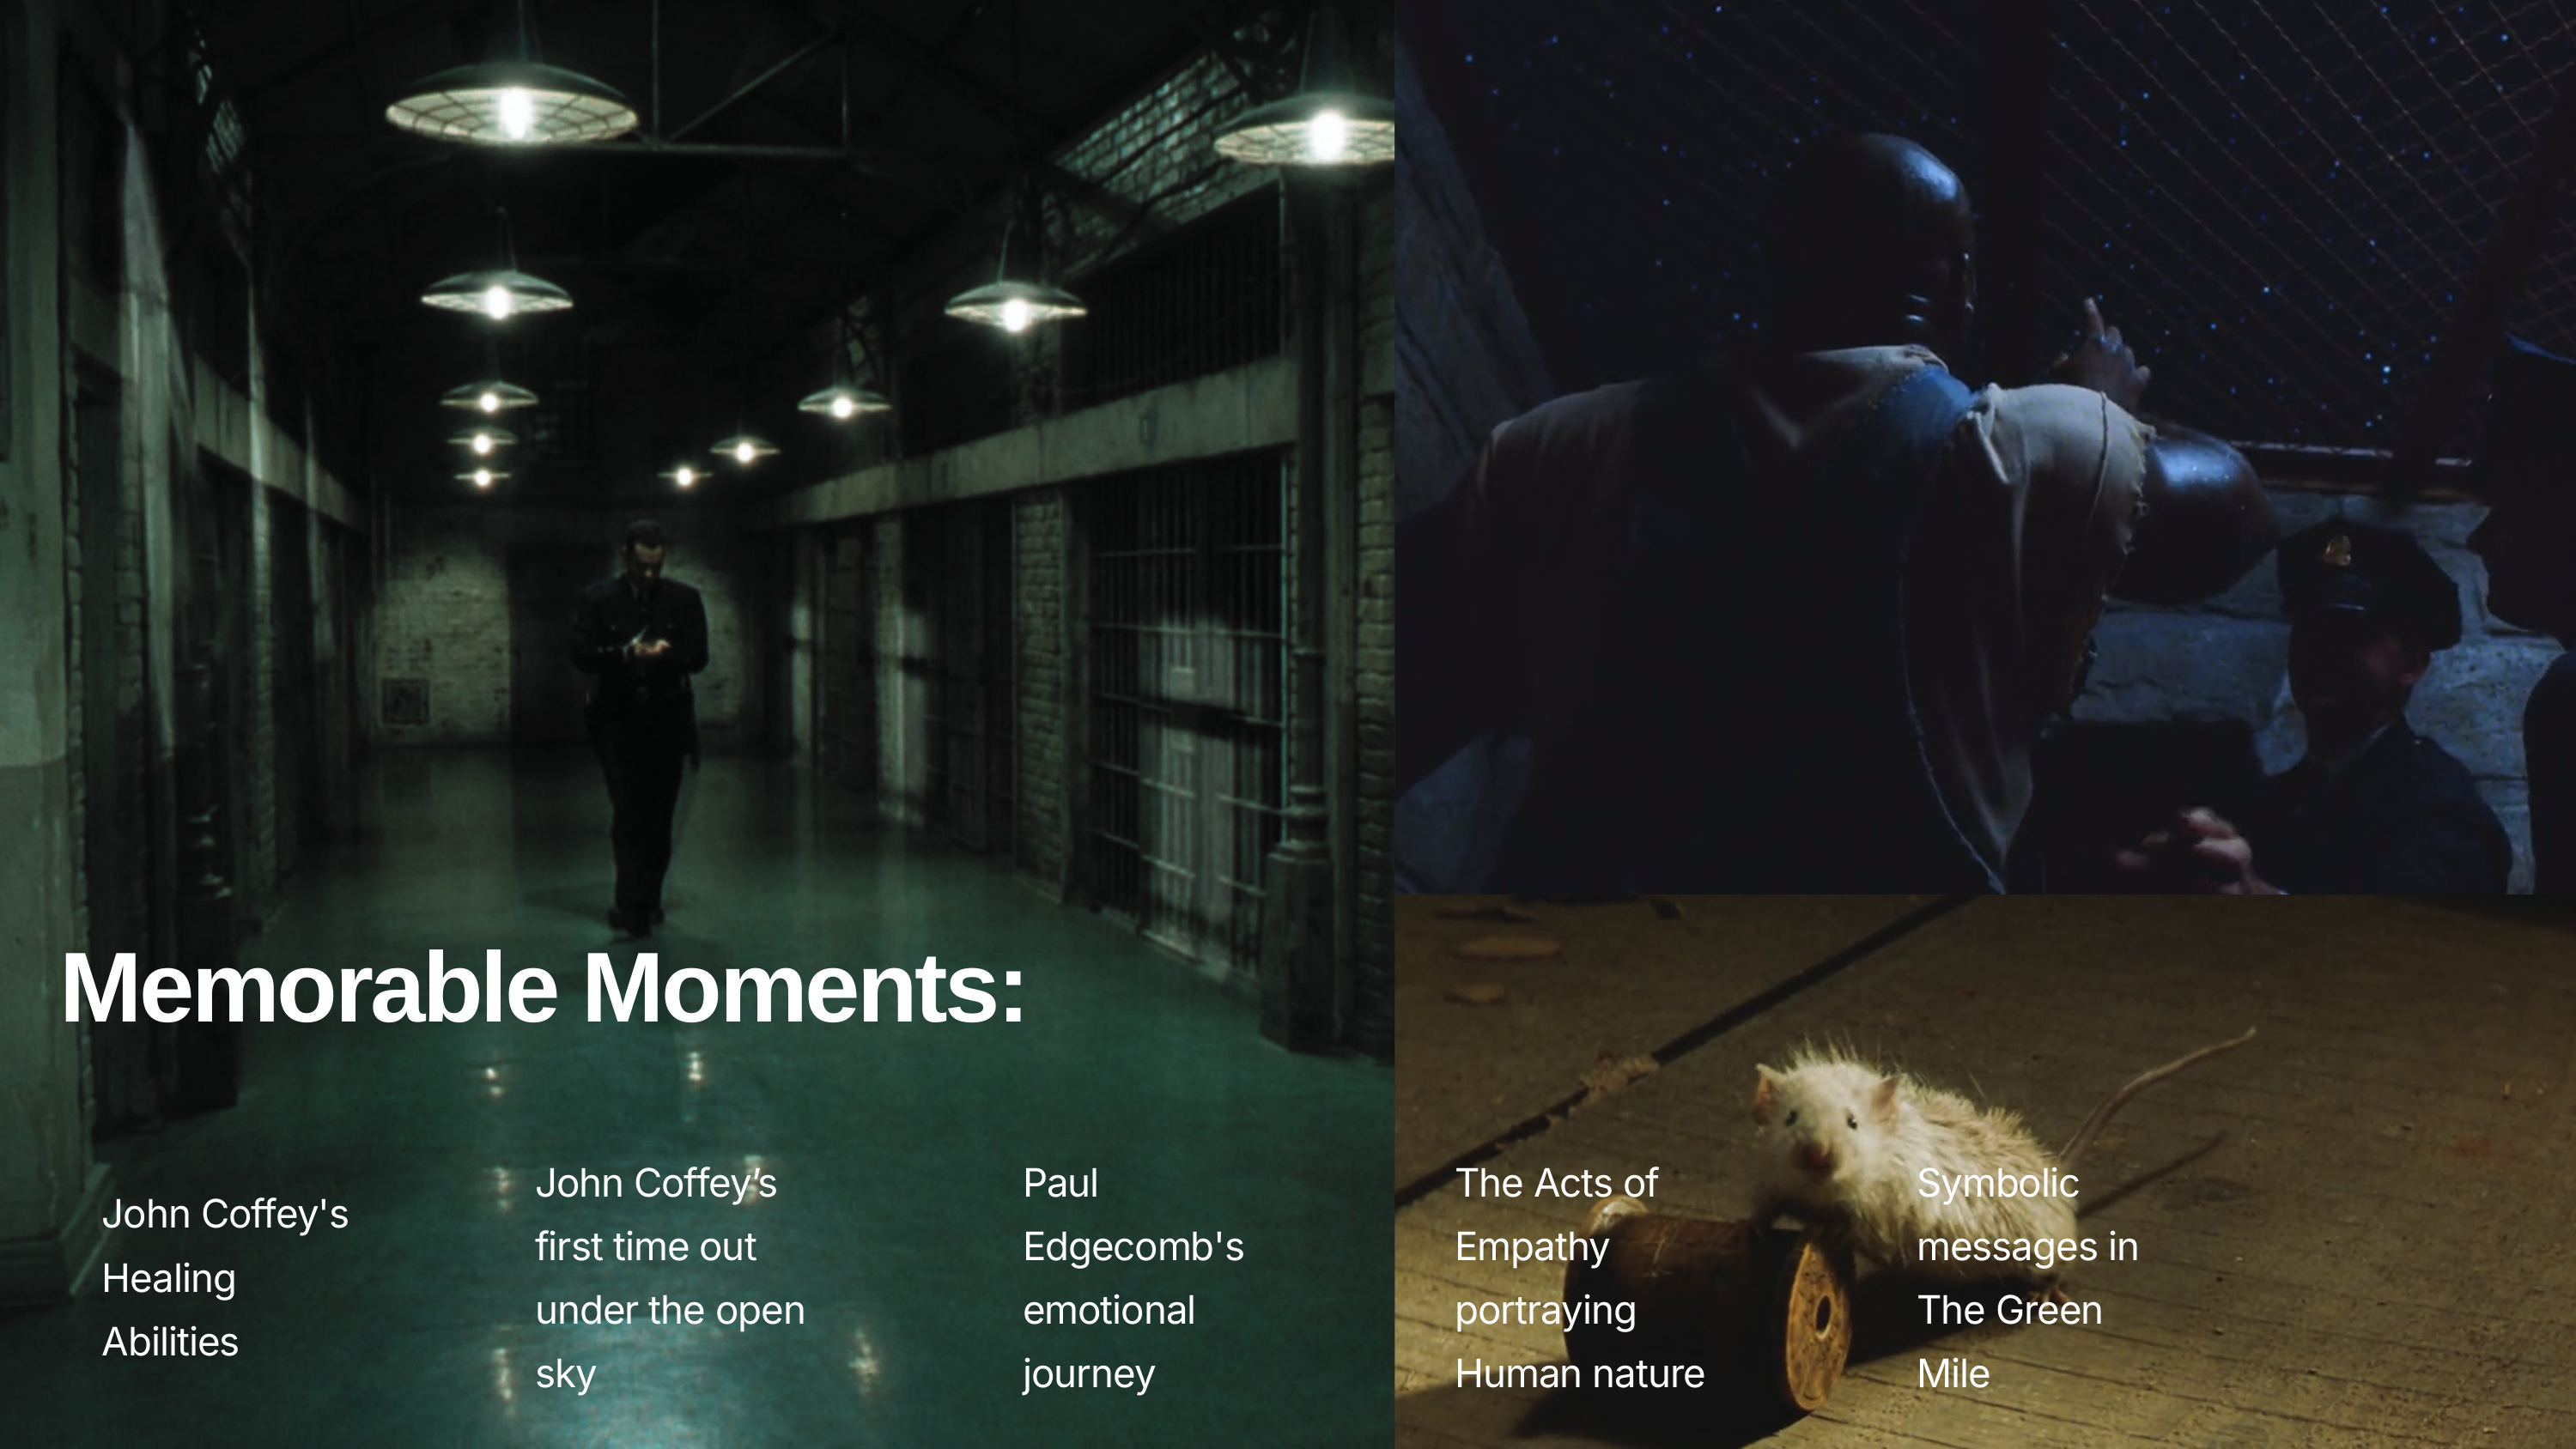

Memorable Moments:
John Coffey’s first time out under the open sky
Paul Edgecomb's emotional journey
The Acts of Empathy portraying Human nature
Symbolic messages in The Green Mile
John Coffey's Healing Abilities